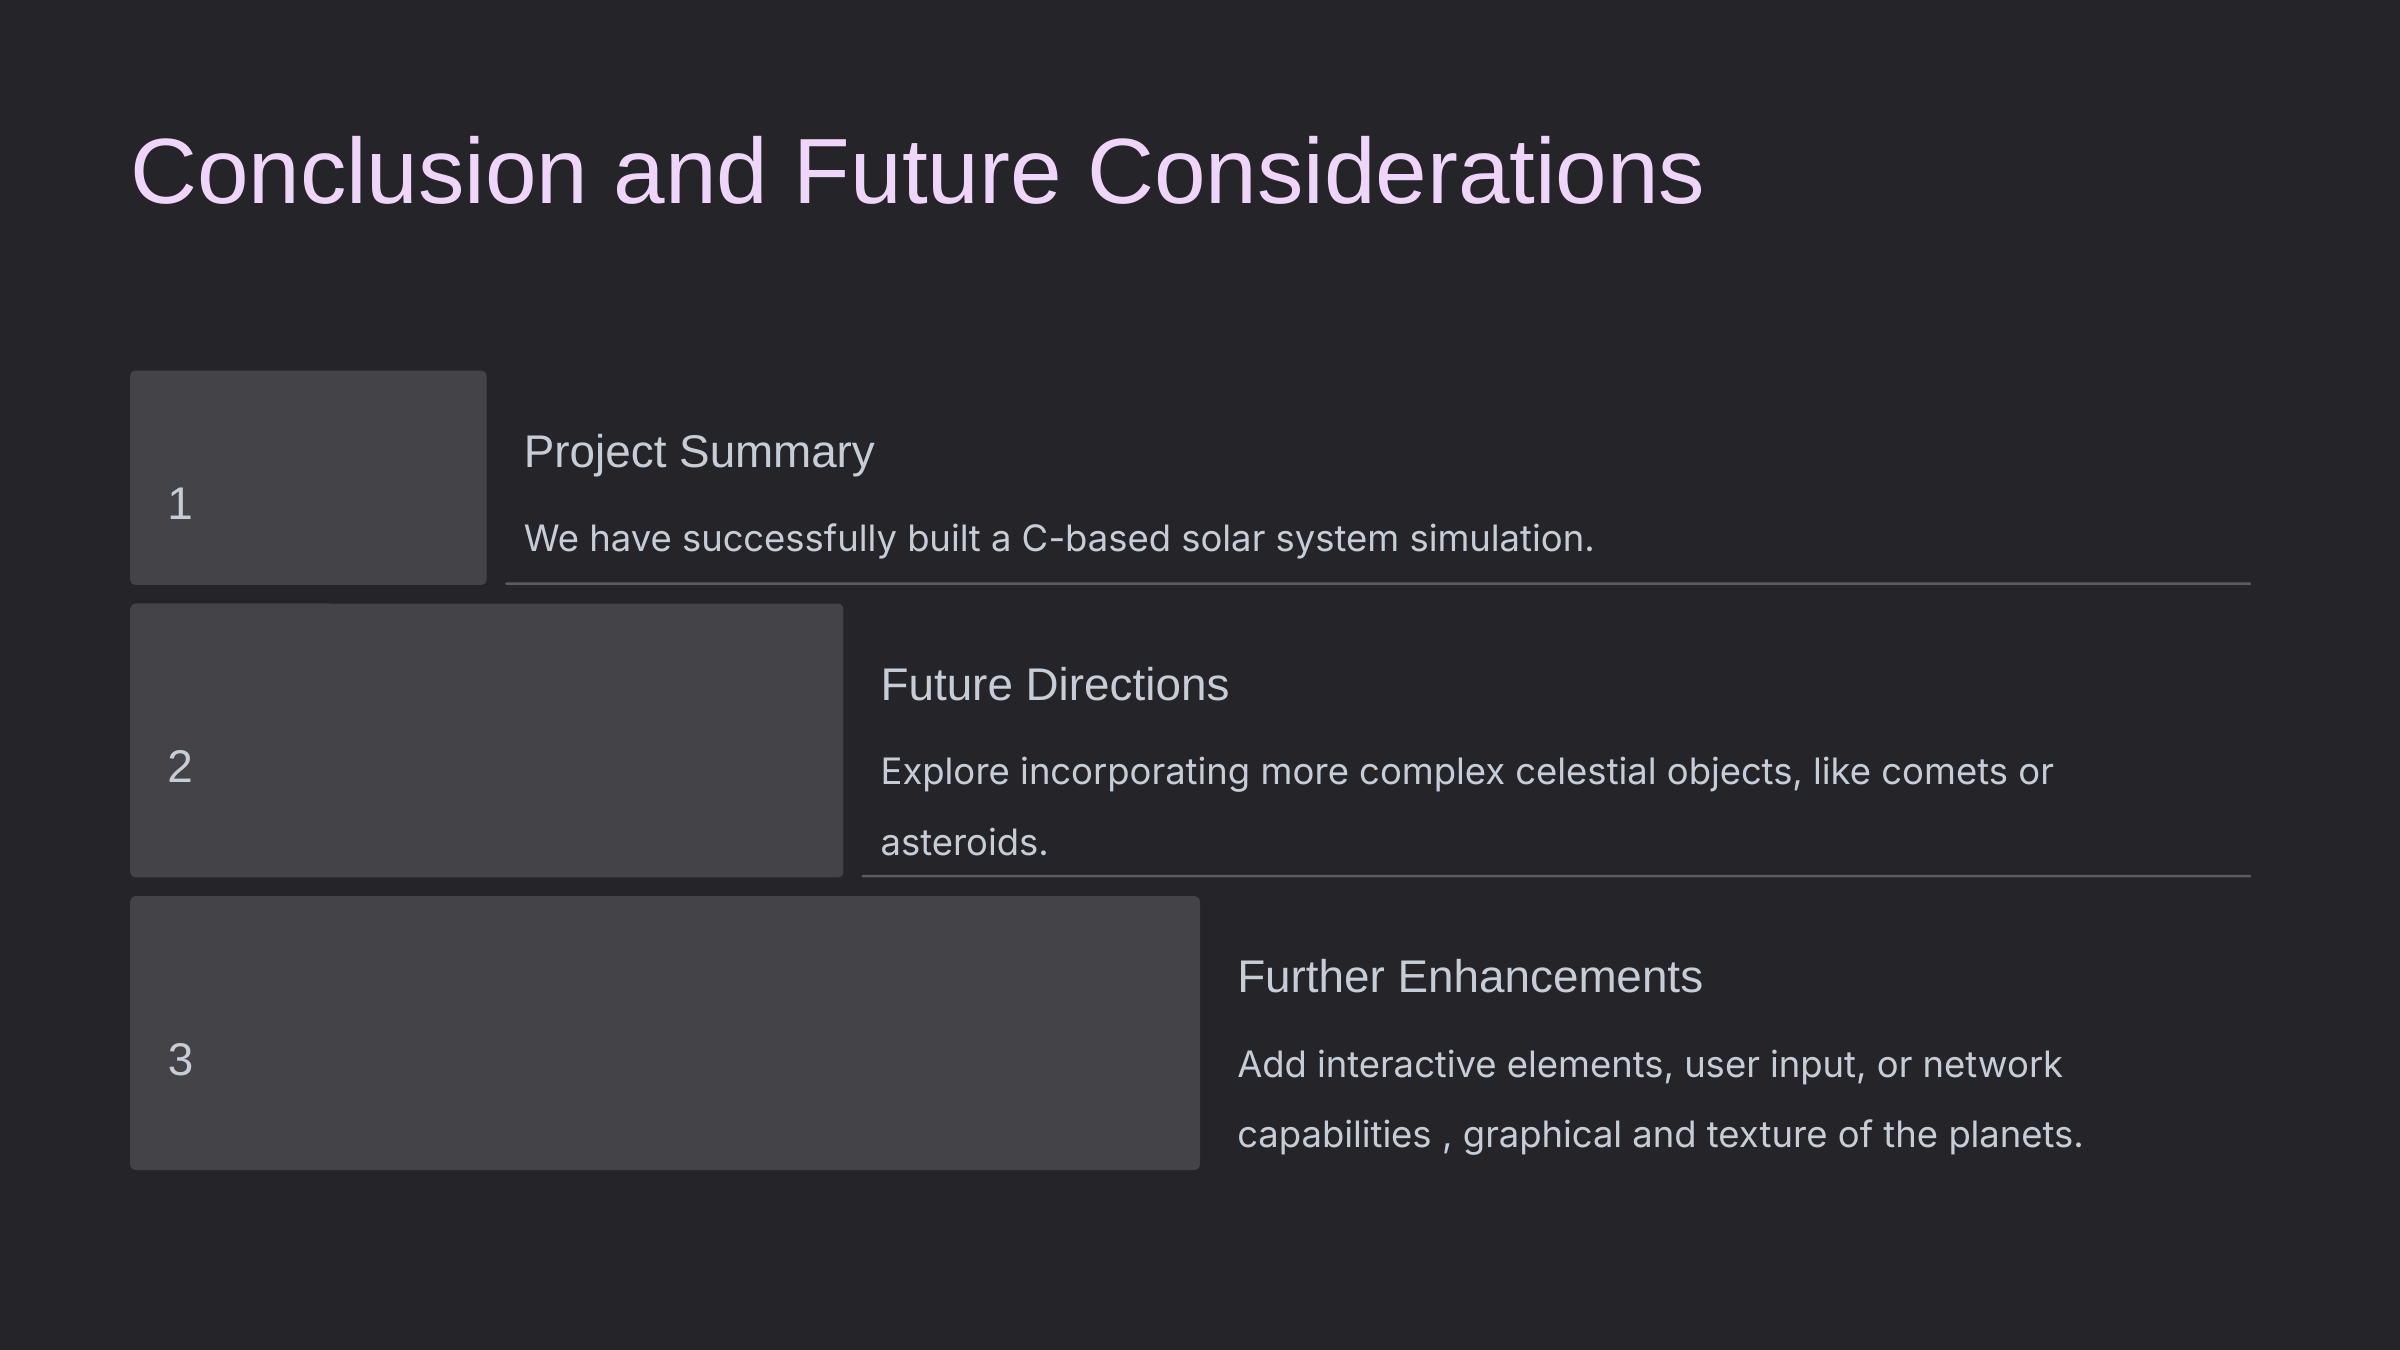

Conclusion and Future Considerations

Project Summary
1
We have successfully built a C-based solar system simulation.

Future Directions
2
Explore incorporating more complex celestial objects, like comets or asteroids.

Further Enhancements
3
Add interactive elements, user input, or network capabilities , graphical and texture of the planets.